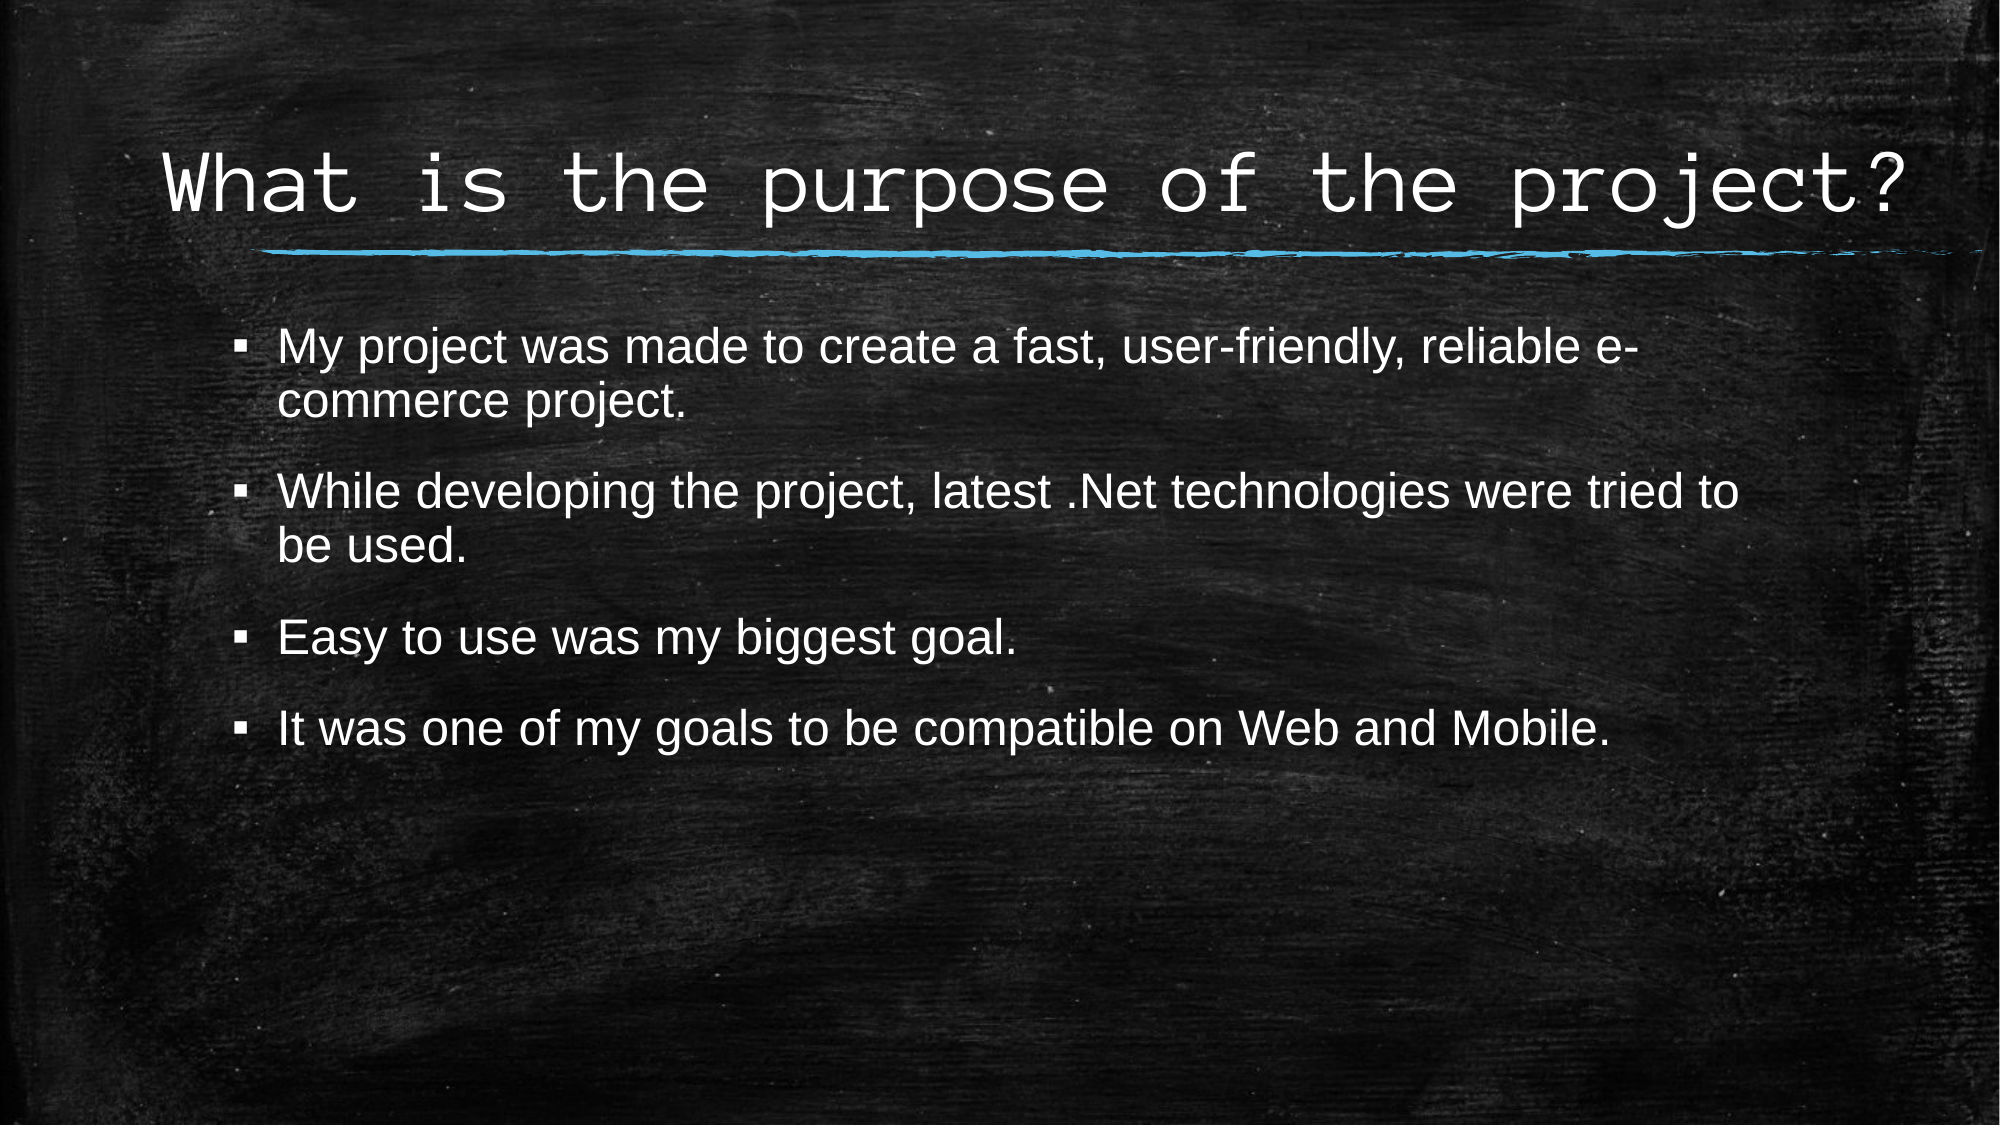

# What is the purpose of the project?
My project was made to create a fast, user-friendly, reliable e-commerce project.
While developing the project, latest .Net technologies were tried to be used.
Easy to use was my biggest goal.
It was one of my goals to be compatible on Web and Mobile.